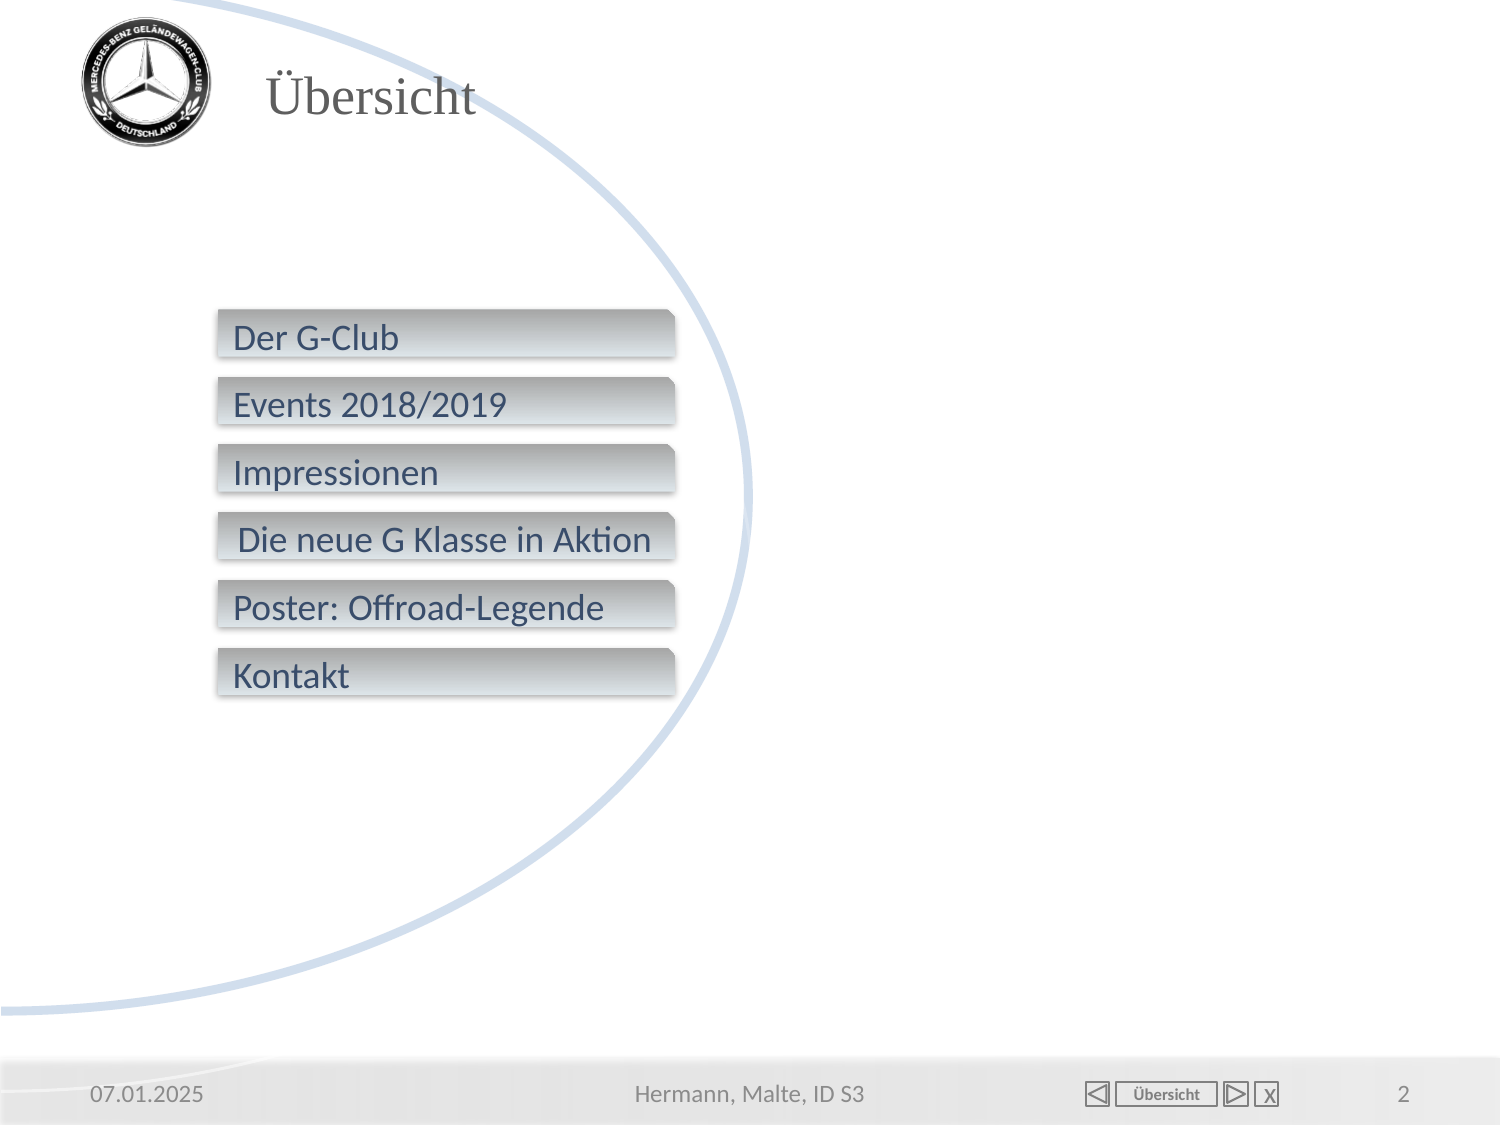

# Übersicht
Der G-Club
Events 2018/2019
Impressionen
Die neue G Klasse in Aktion
Poster: Offroad-Legende
Kontakt
07.01.2025
Hermann, Malte, ID S3
2